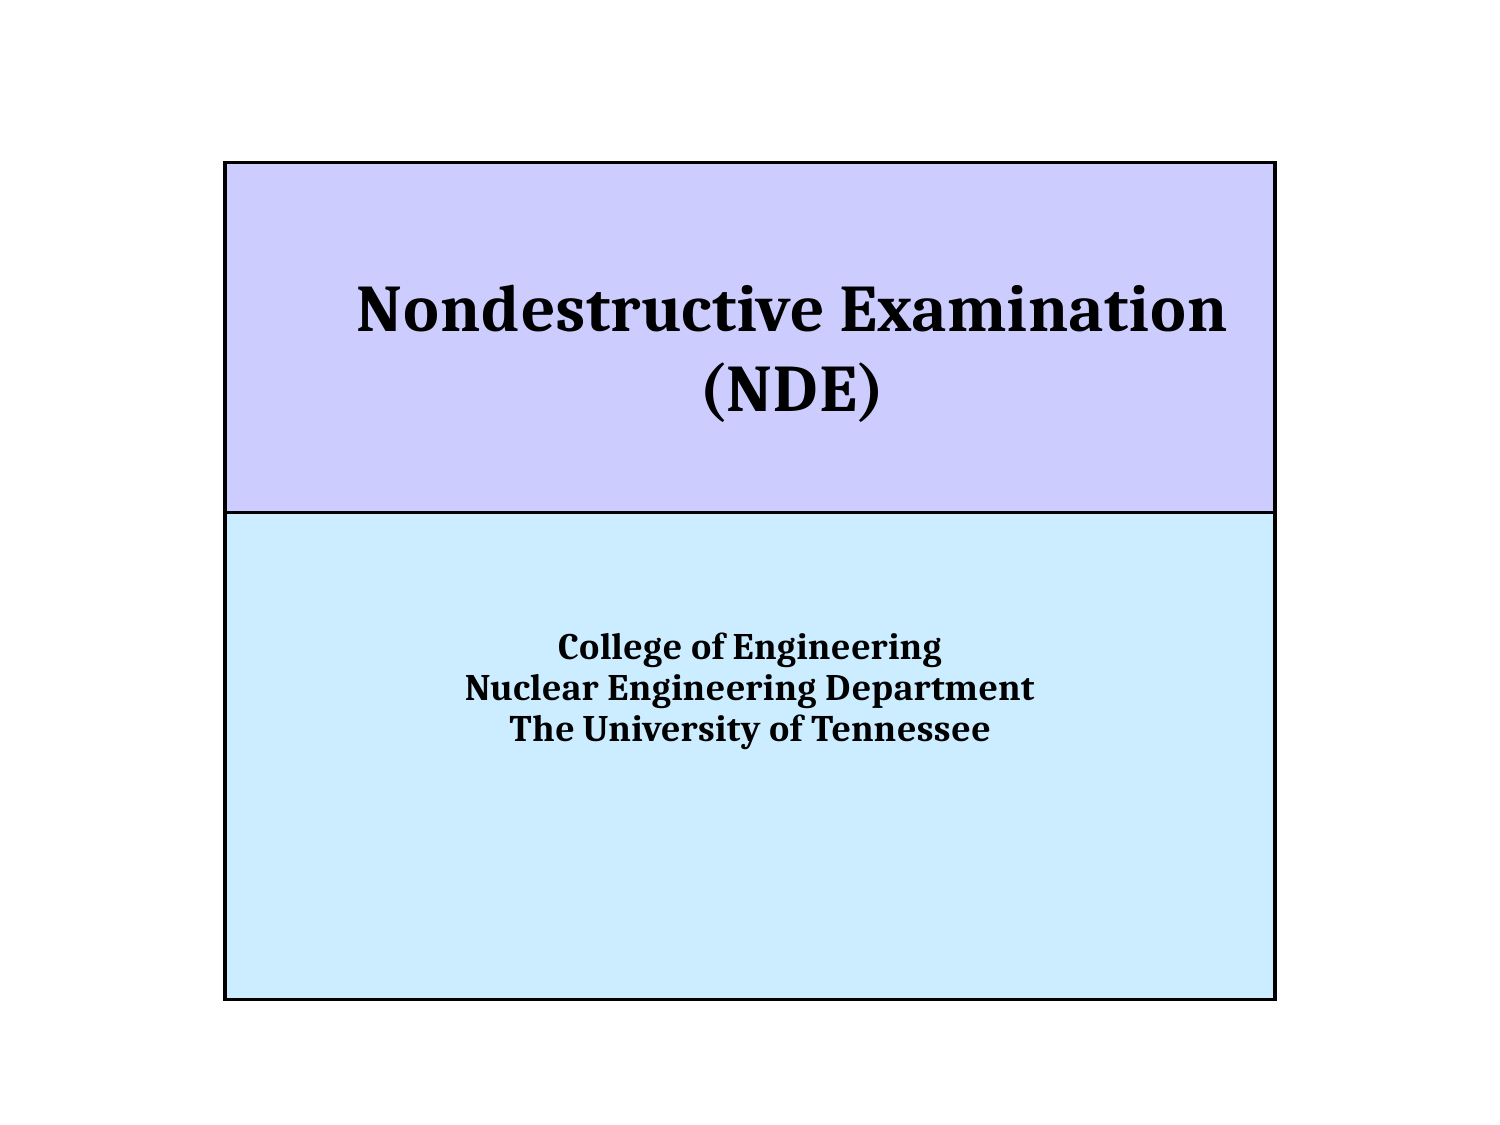

# Nondestructive Examination (NDE)

College of Engineering
Nuclear Engineering Department
The University of Tennessee